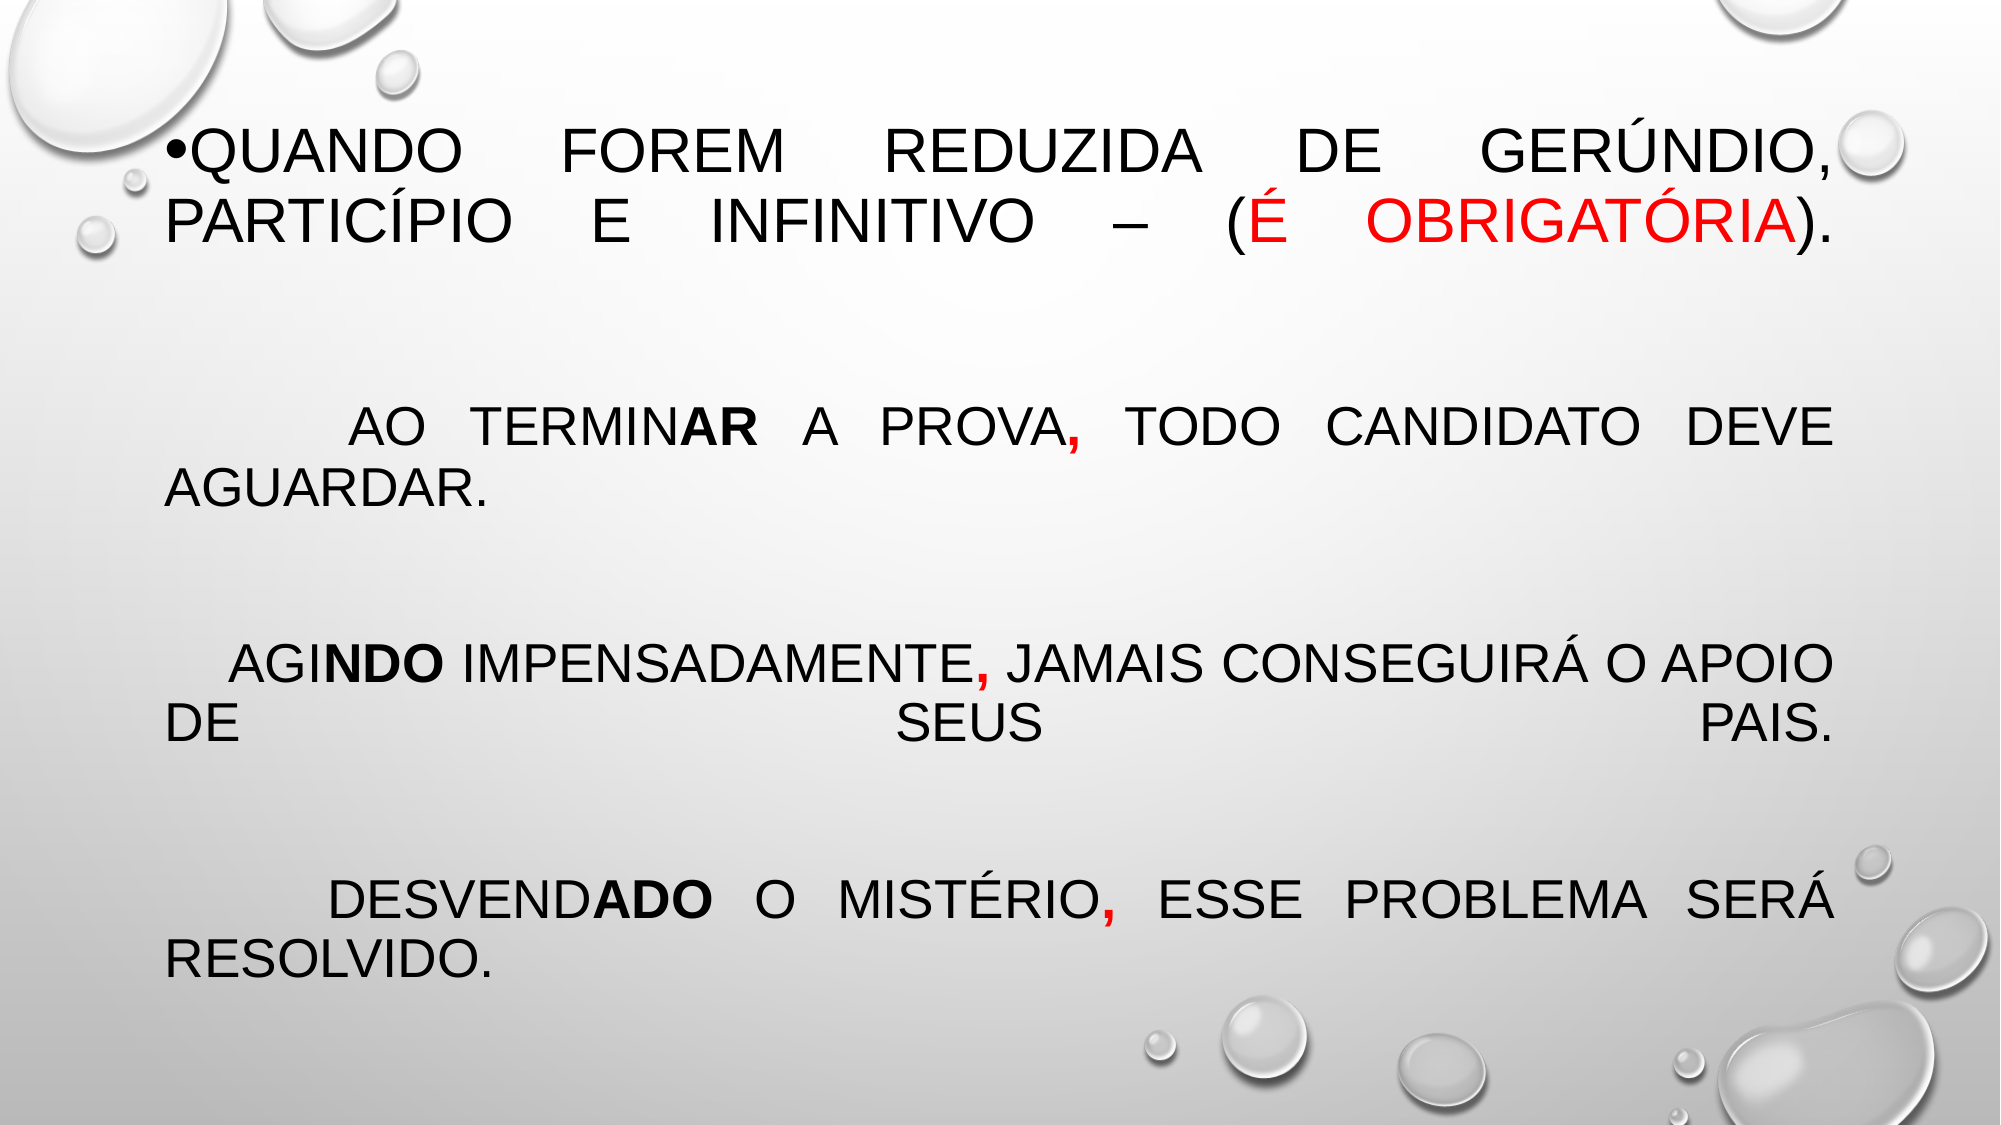

# •Quando forem reduzida de gerúndio, particípio e infinitivo – (é obrigatória). ao terminar a prova, todo candidato deve aguardar. Agindo impensadamente, jamais conseguirá o apoio de seus pais. desvendado o mistério, esse problema será resolvido.